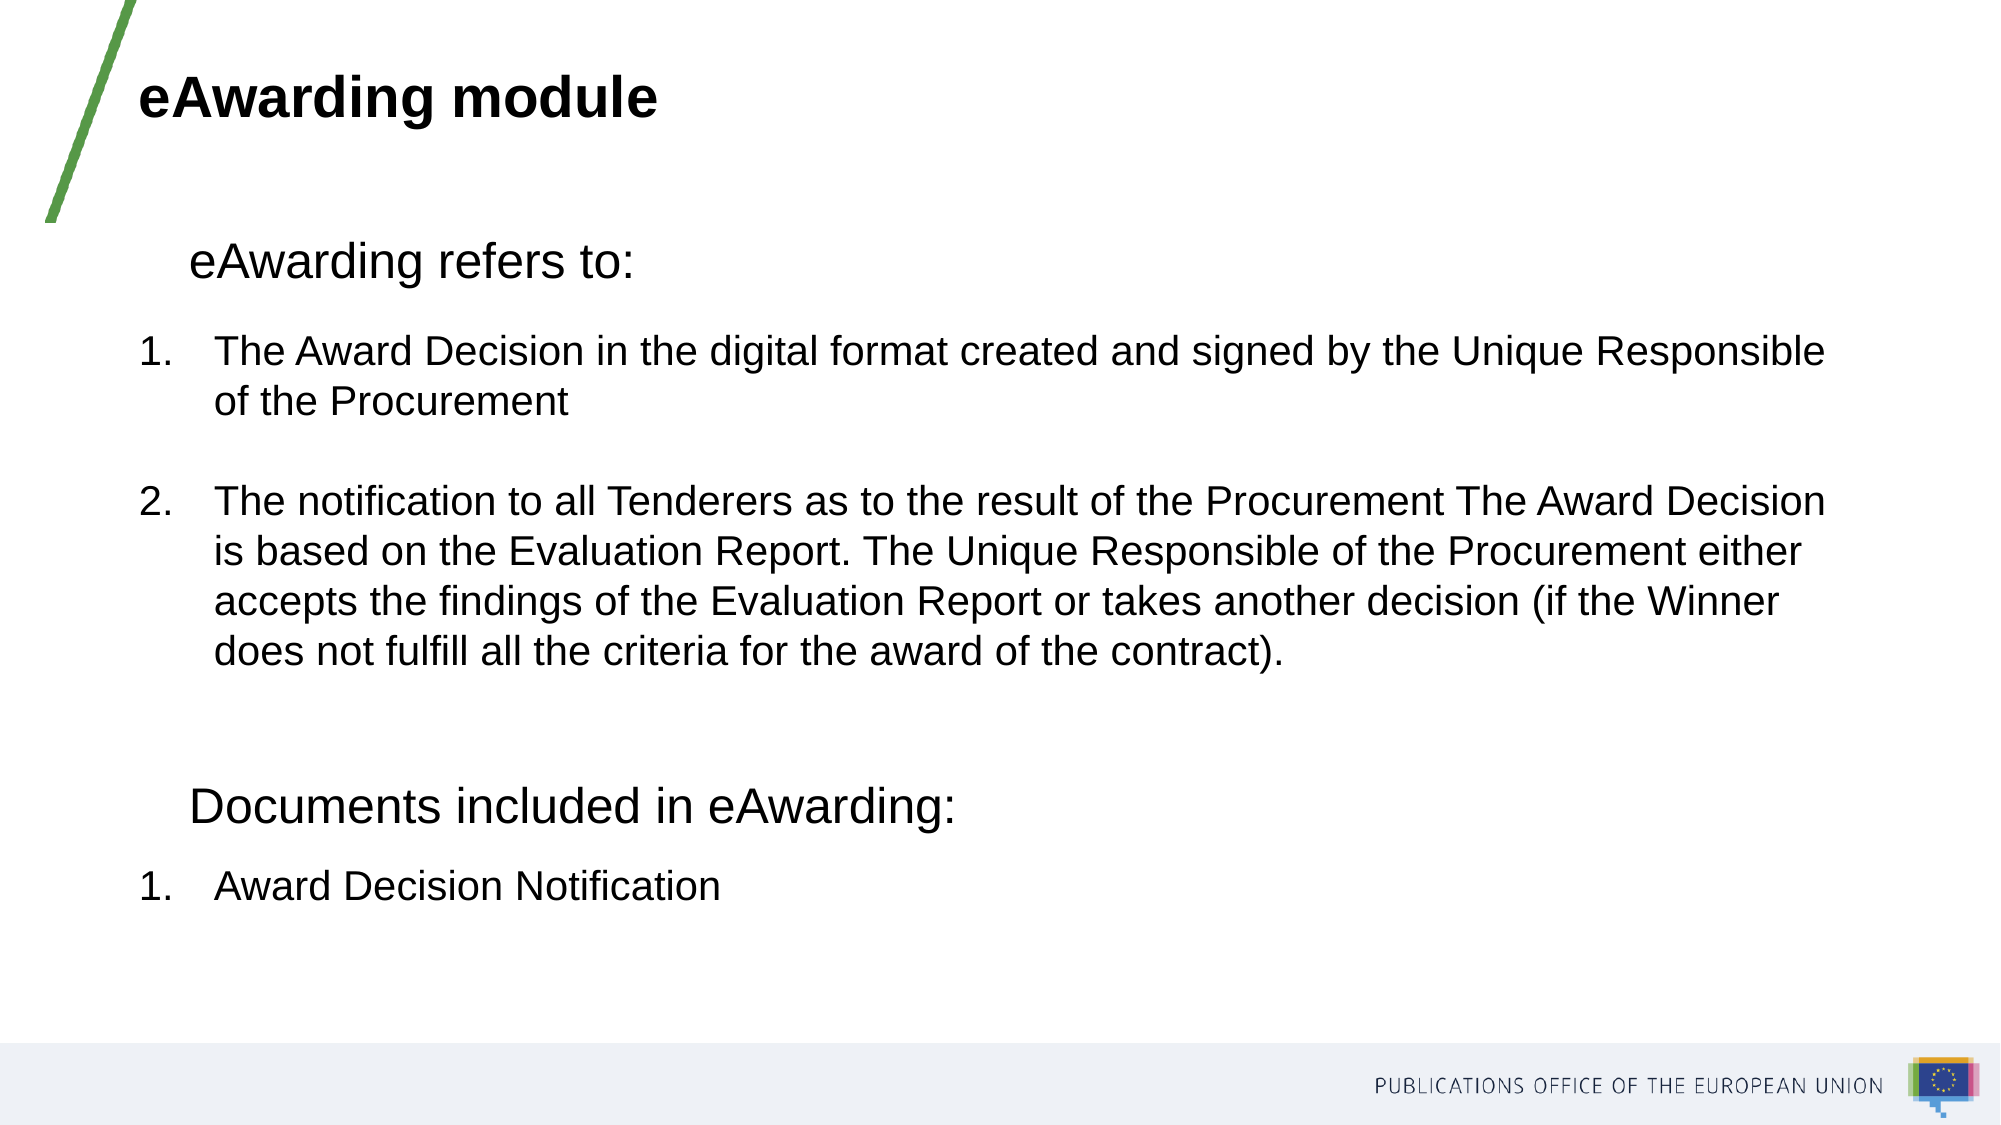

eAwarding module

 eAwarding refers to:

The Award Decision in the digital format created and signed by the Unique Responsible of the Procurement

The notification to all Tenderers as to the result of the Procurement The Award Decision is based on the Evaluation Report. The Unique Responsible of the Procurement either accepts the findings of the Evaluation Report or takes another decision (if the Winner does not fulfill all the criteria for the award of the contract).

 Documents included in eAwarding:
Award Decision Notification